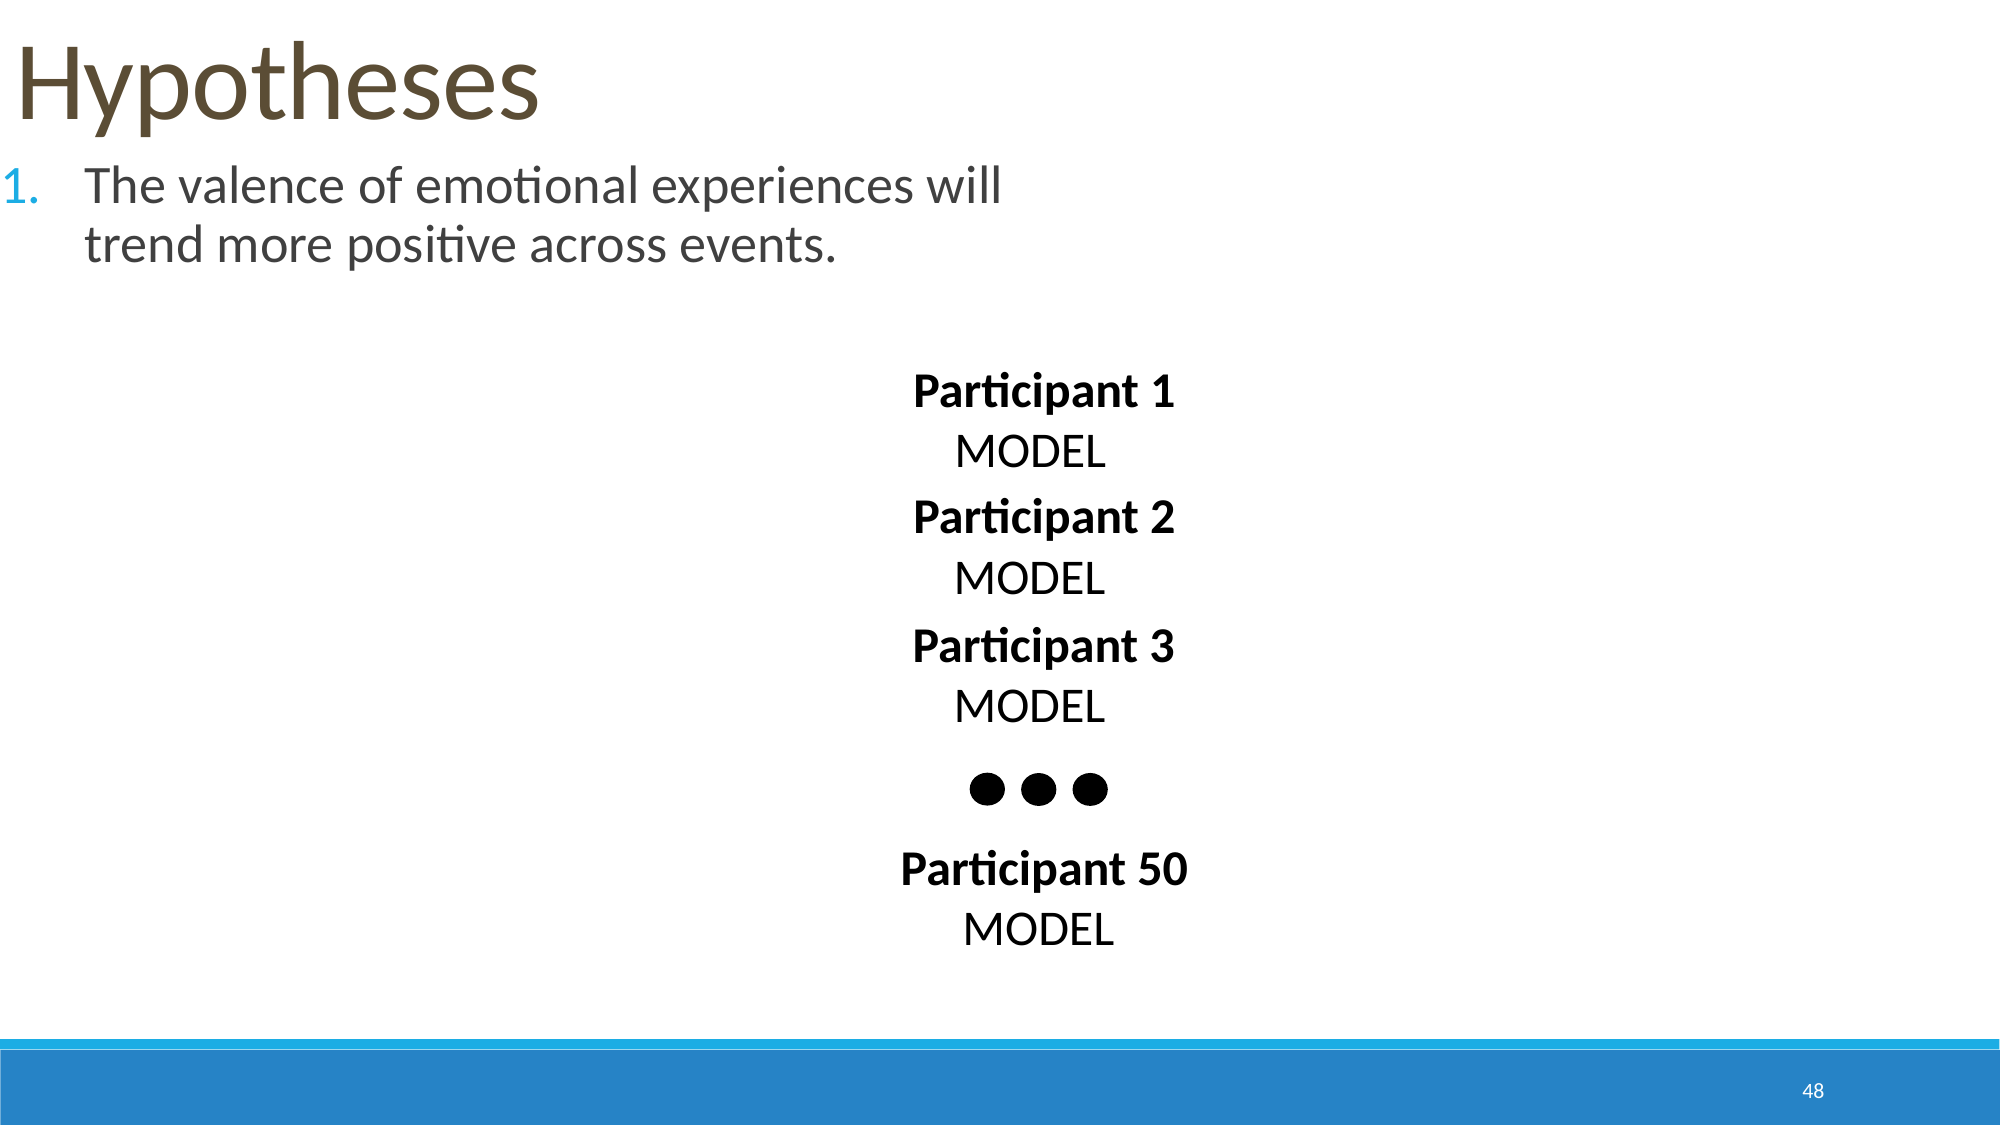

Hypotheses
The valence of emotional experiences will trend more positive across events.

Participant 1
MODEL
Participant 2
MODEL
Participant 3
MODEL

Participant 50
MODEL
48